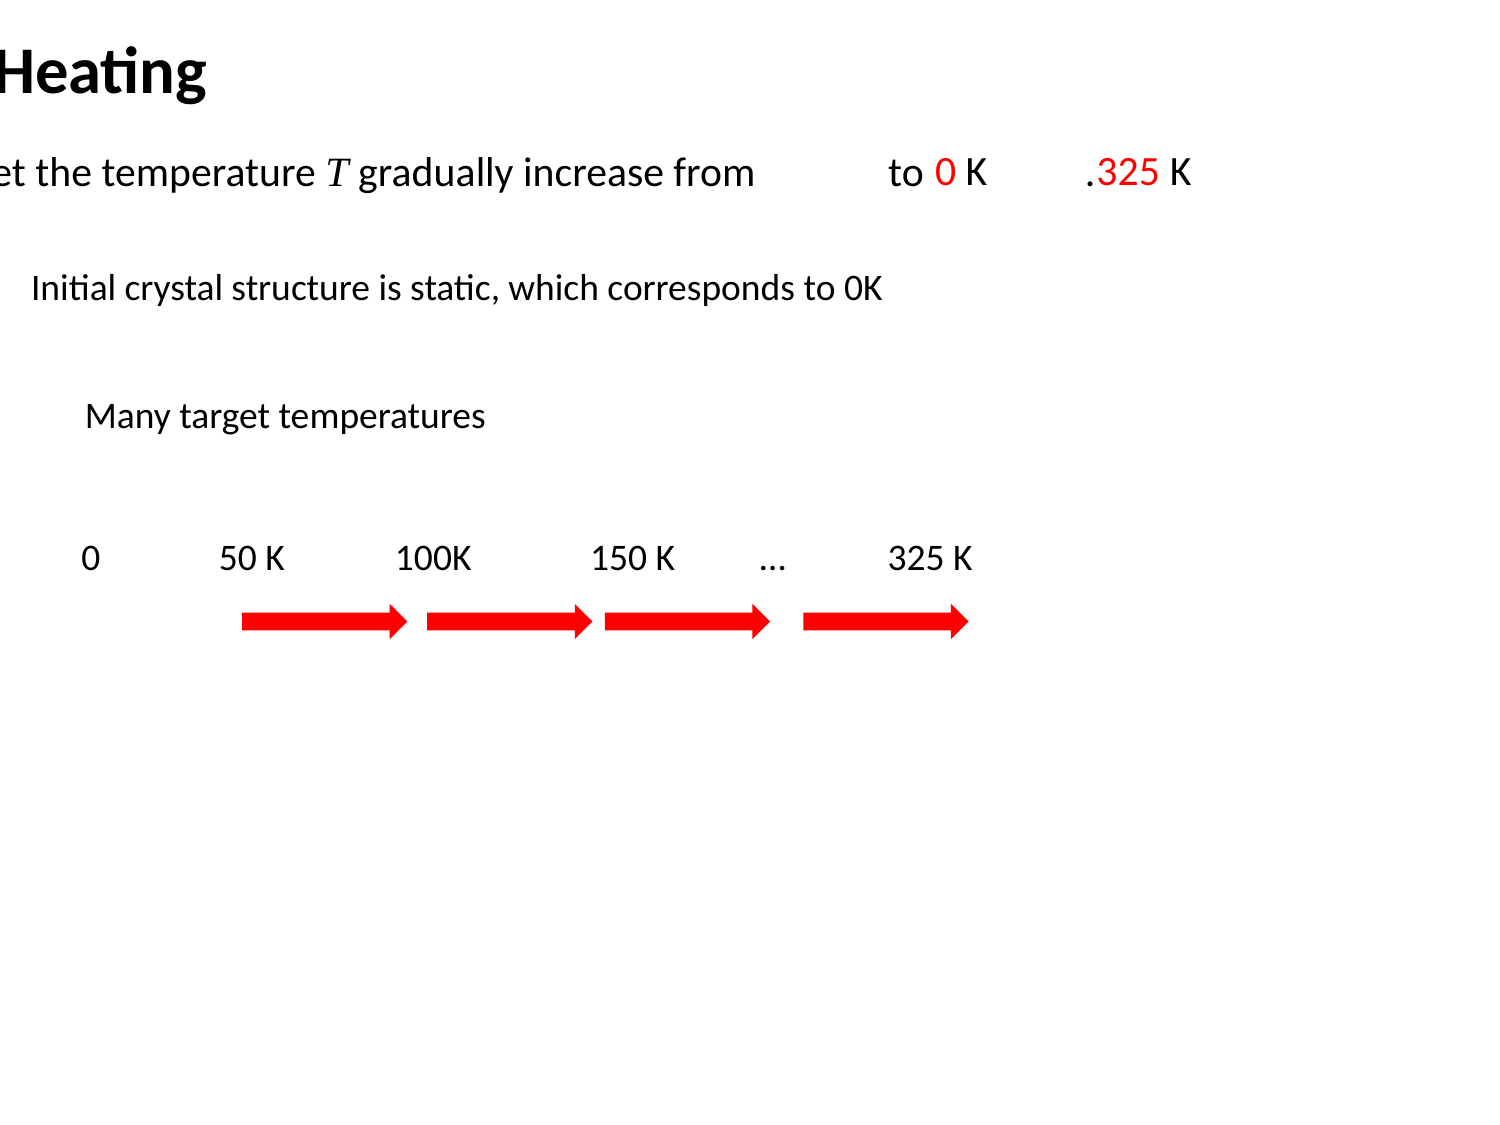

Heating
325 K
0 K
Let the temperature T gradually increase from              to                 .
Initial crystal structure is static, which corresponds to 0K
Many target temperatures
0              50 K             100K              150 K          …            325 K